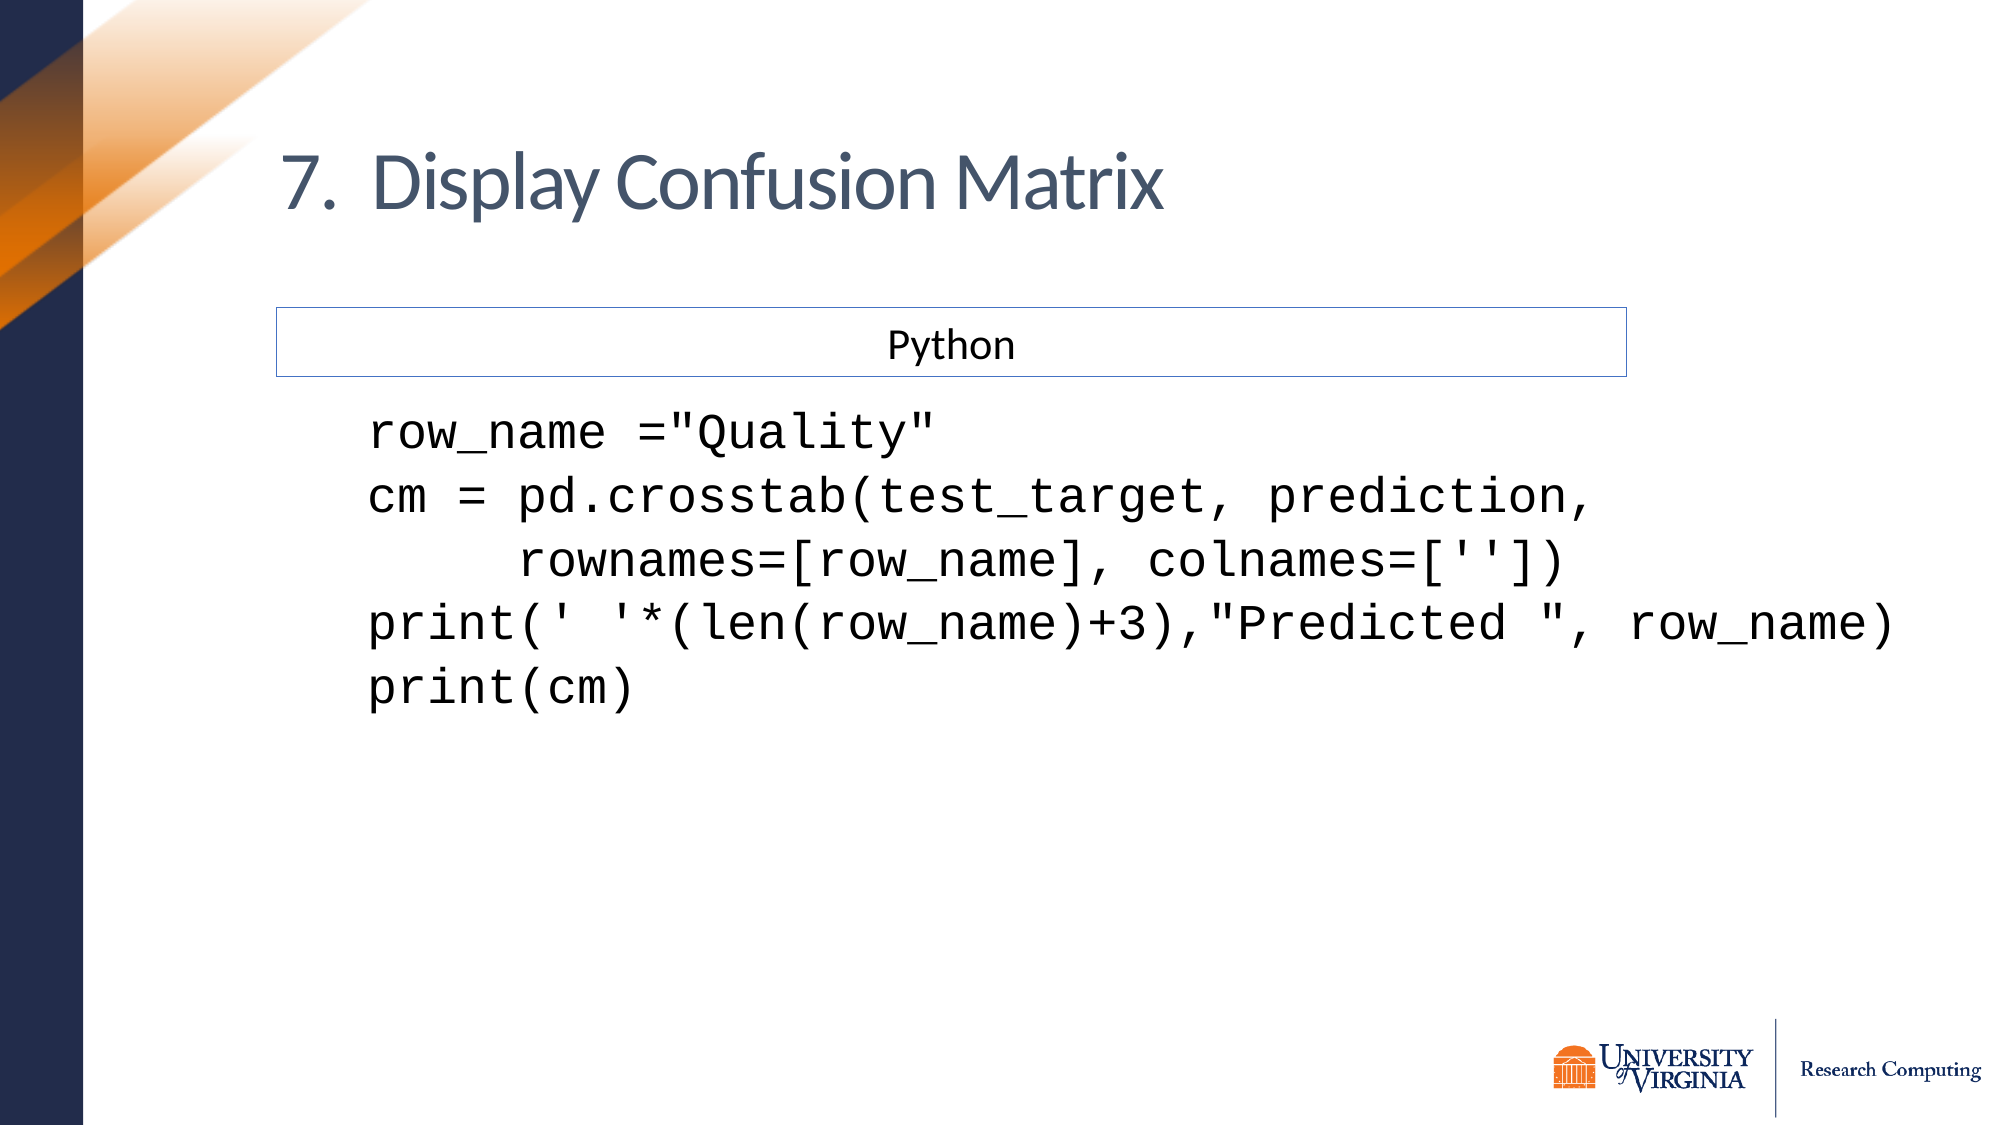

# 7.  Display Confusion Matrix
row_name ="Quality"
cm = pd.crosstab(test_target, prediction,
     rownames=[row_name], colnames=[''])
print(' '*(len(row_name)+3),"Predicted ", row_name)
print(cm)